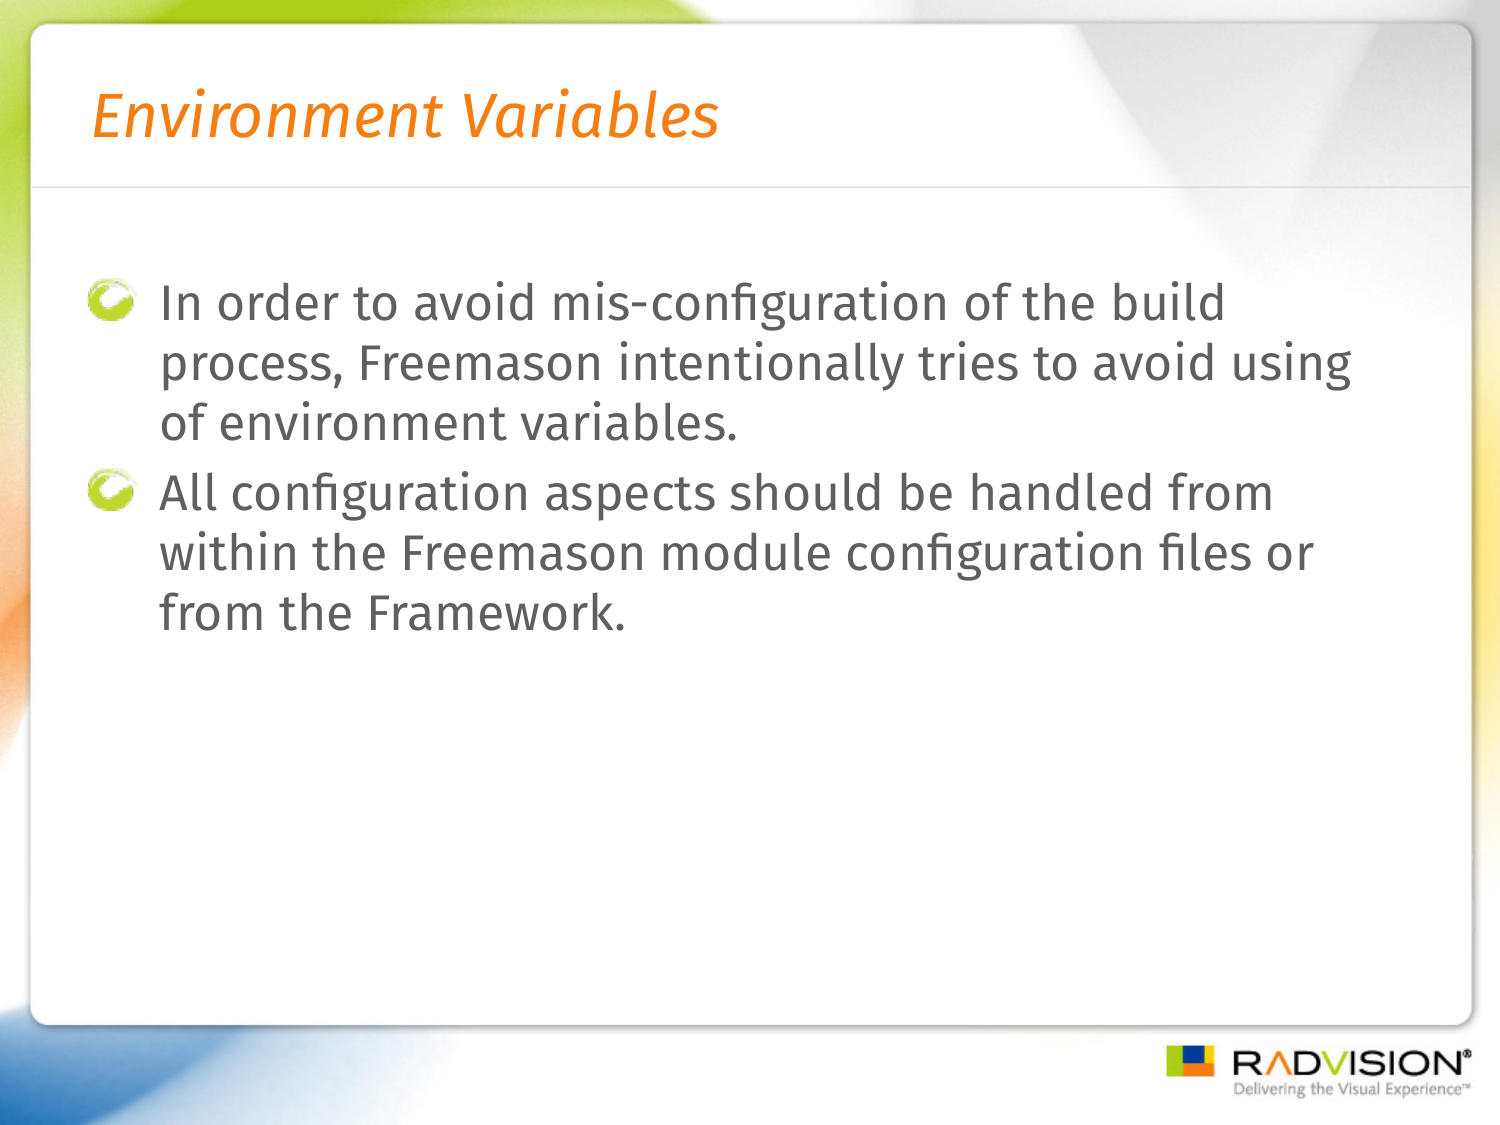

# Environment Variables
In order to avoid mis-configuration of the build process, Freemason intentionally tries to avoid using of environment variables.
All configuration aspects should be handled from within the Freemason module configuration files or from the Framework.